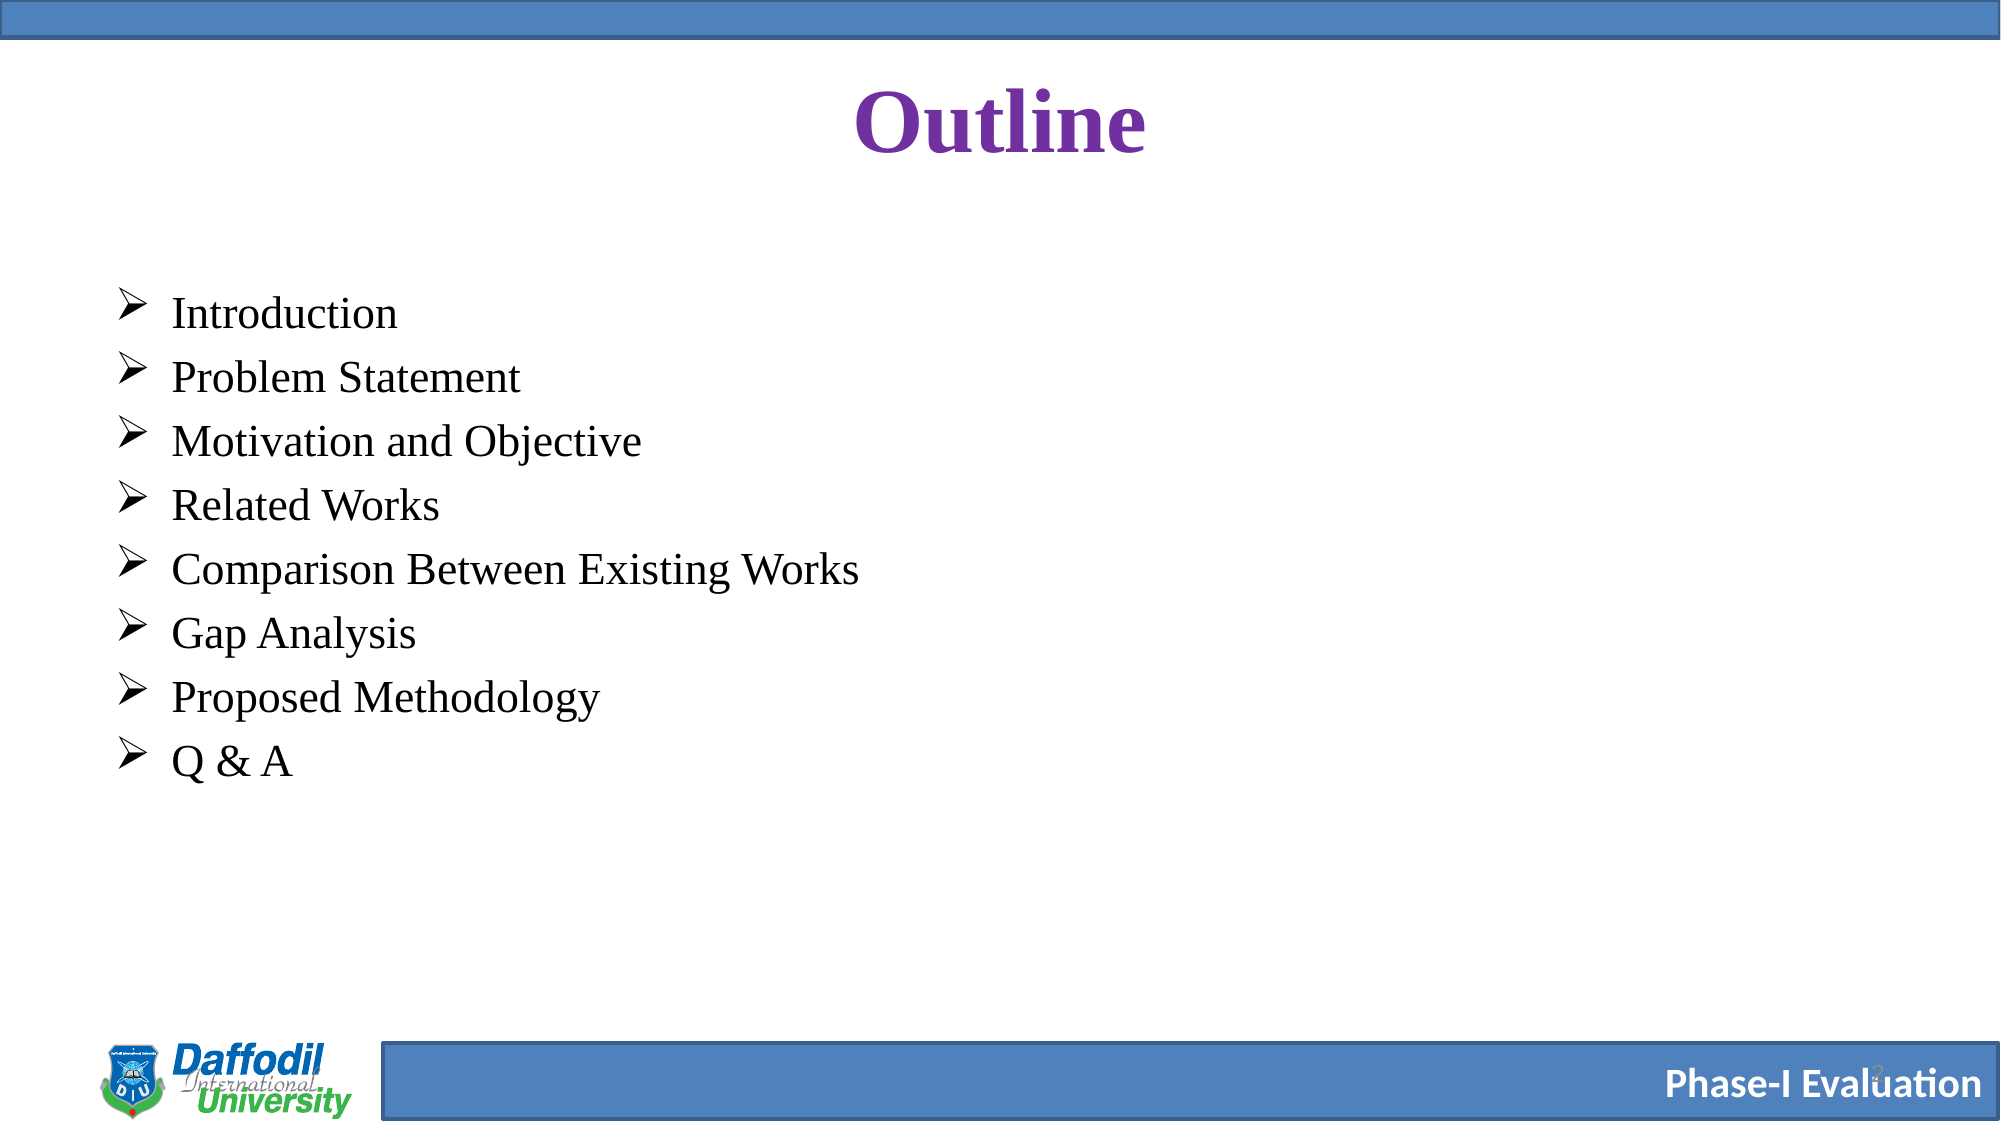

# Outline
Introduction
Problem Statement
Motivation and Objective
Related Works
Comparison Between Existing Works
Gap Analysis
Proposed Methodology
Q & A

2